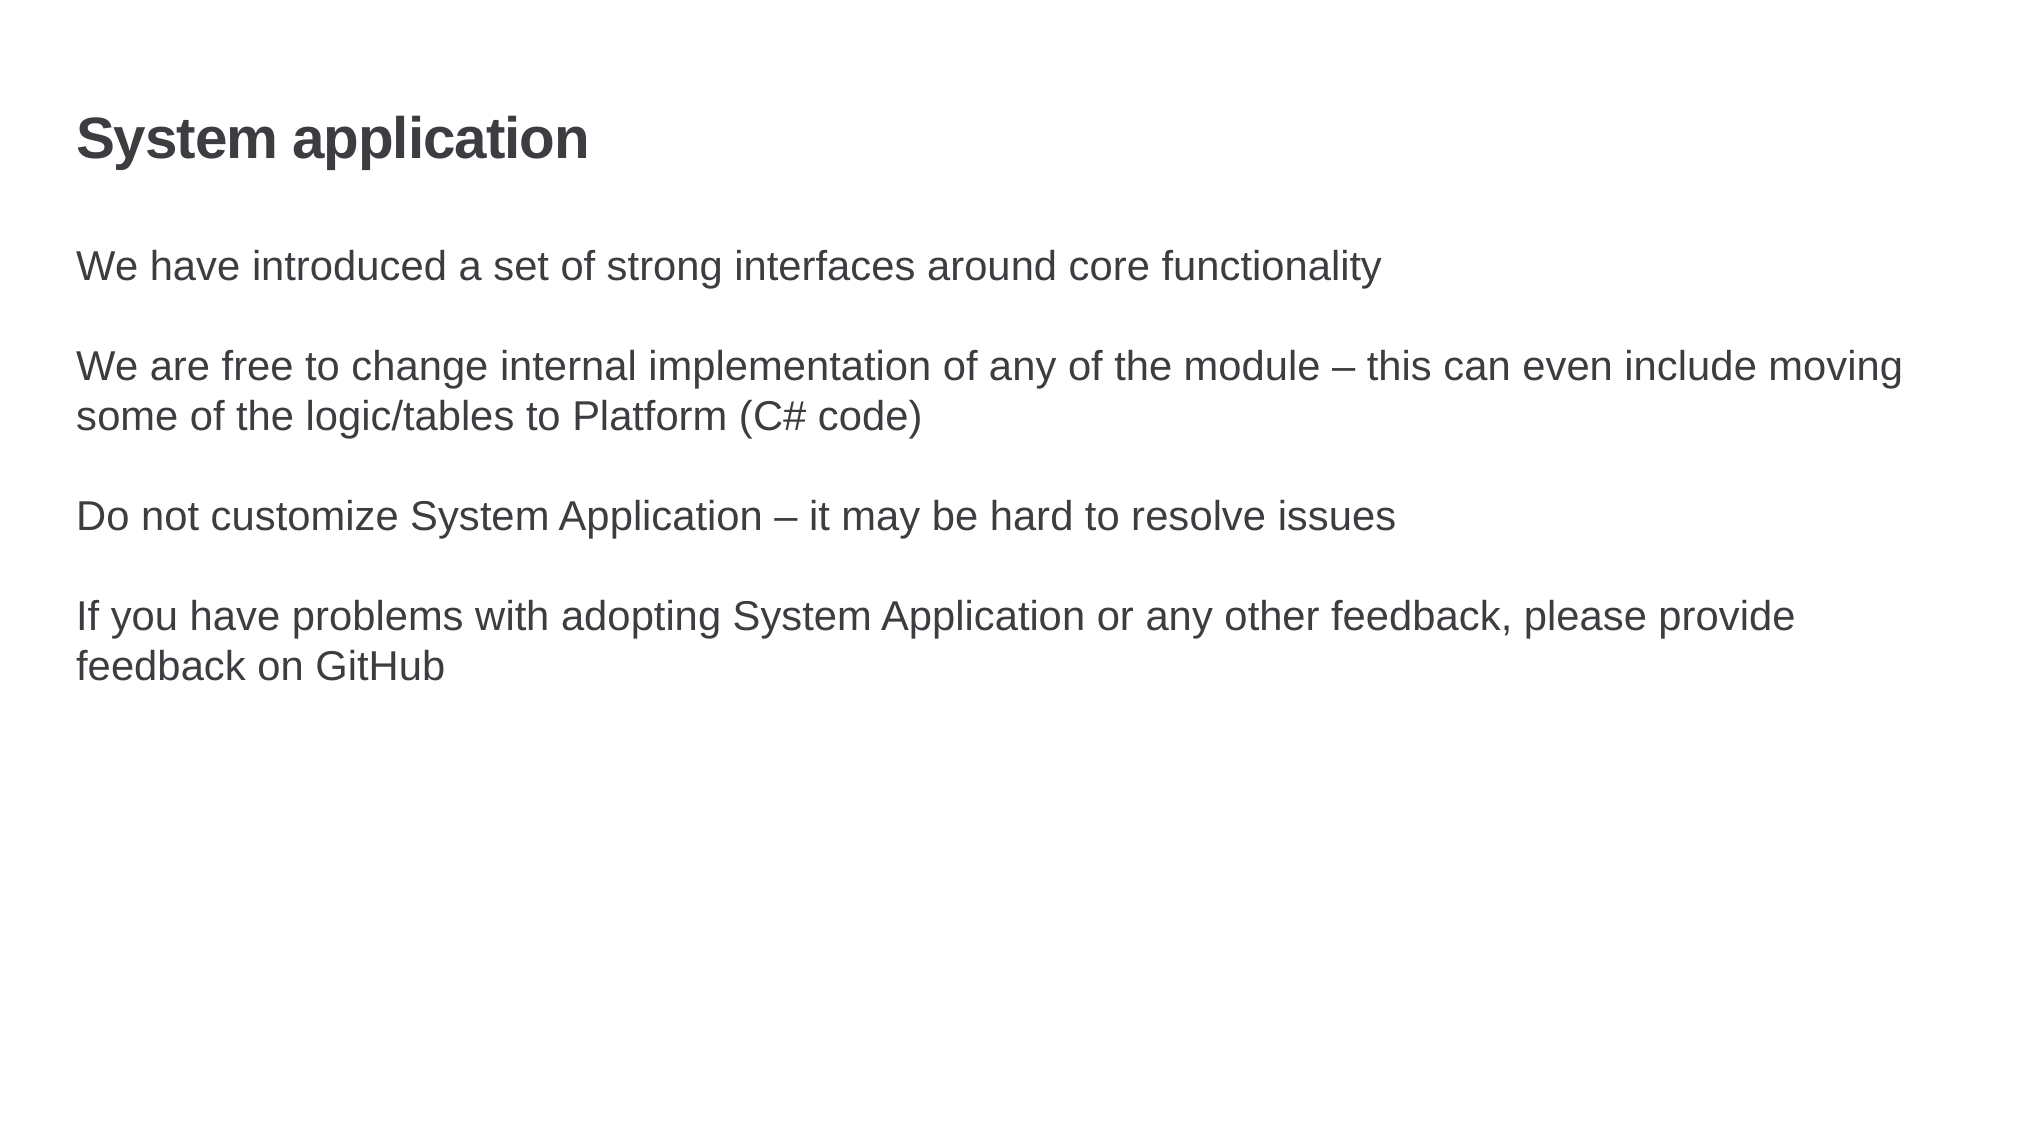

# System application
We have introduced a set of strong interfaces around core functionality

We are free to change internal implementation of any of the module – this can even include moving some of the logic/tables to Platform (C# code)

Do not customize System Application – it may be hard to resolve issues

If you have problems with adopting System Application or any other feedback, please provide feedback on GitHub